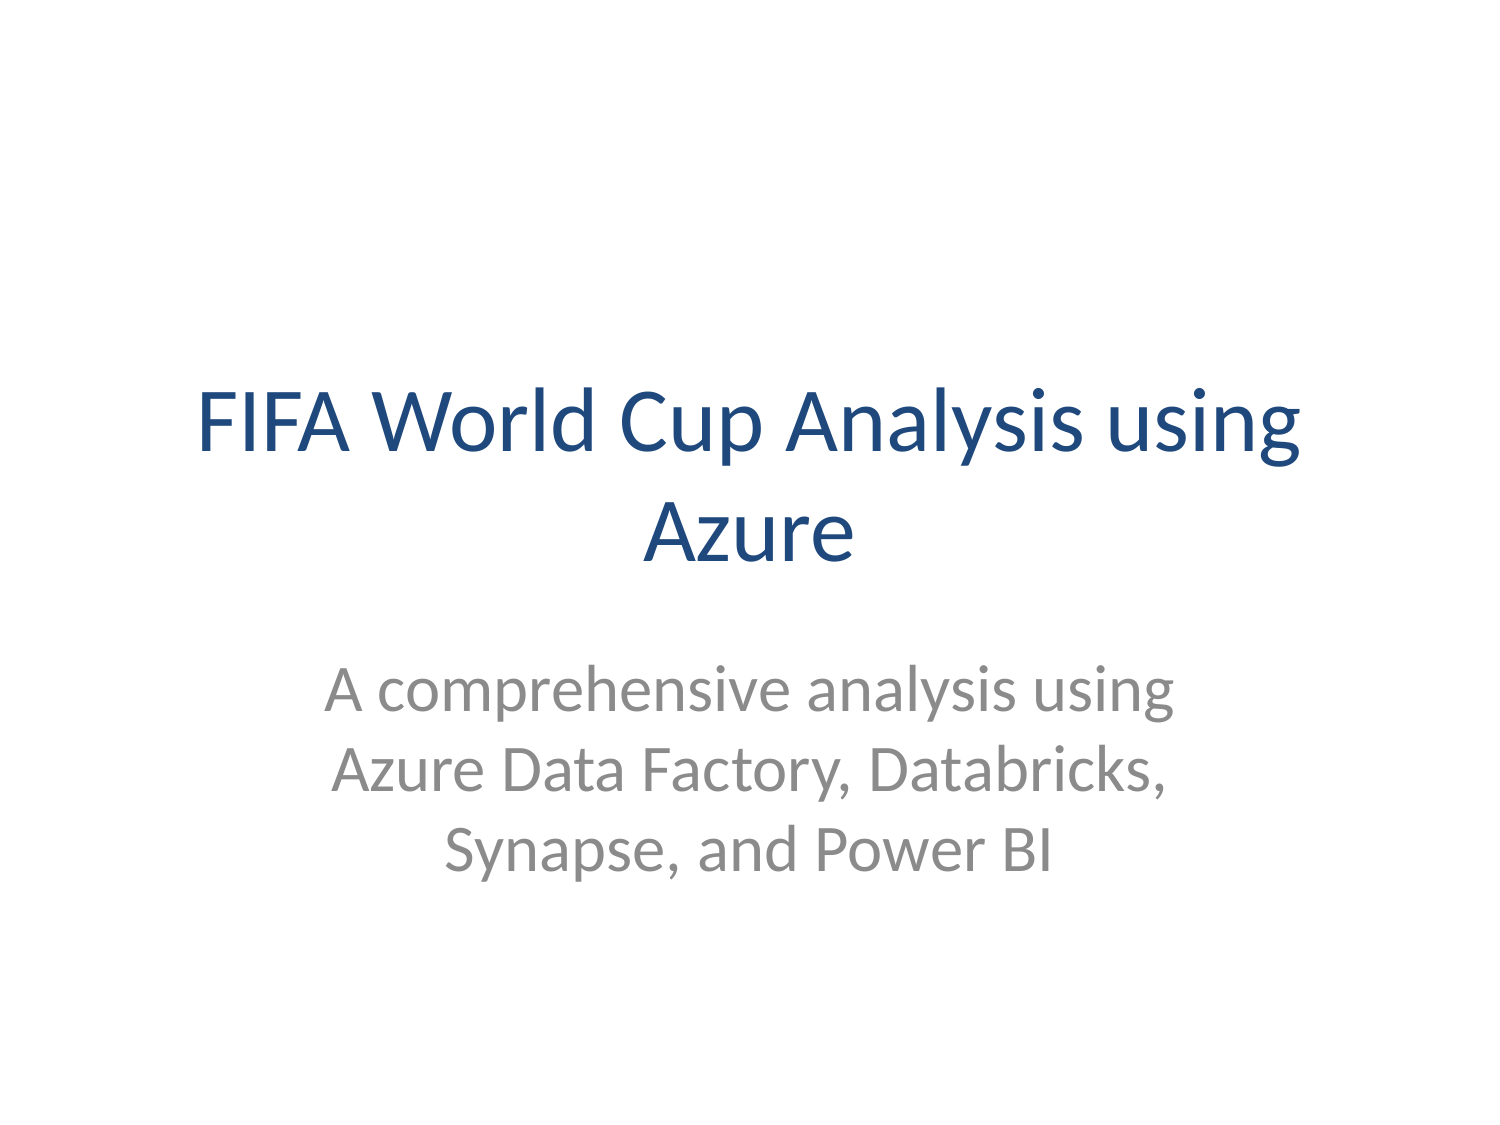

# FIFA World Cup Analysis using Azure
A comprehensive analysis using Azure Data Factory, Databricks, Synapse, and Power BI